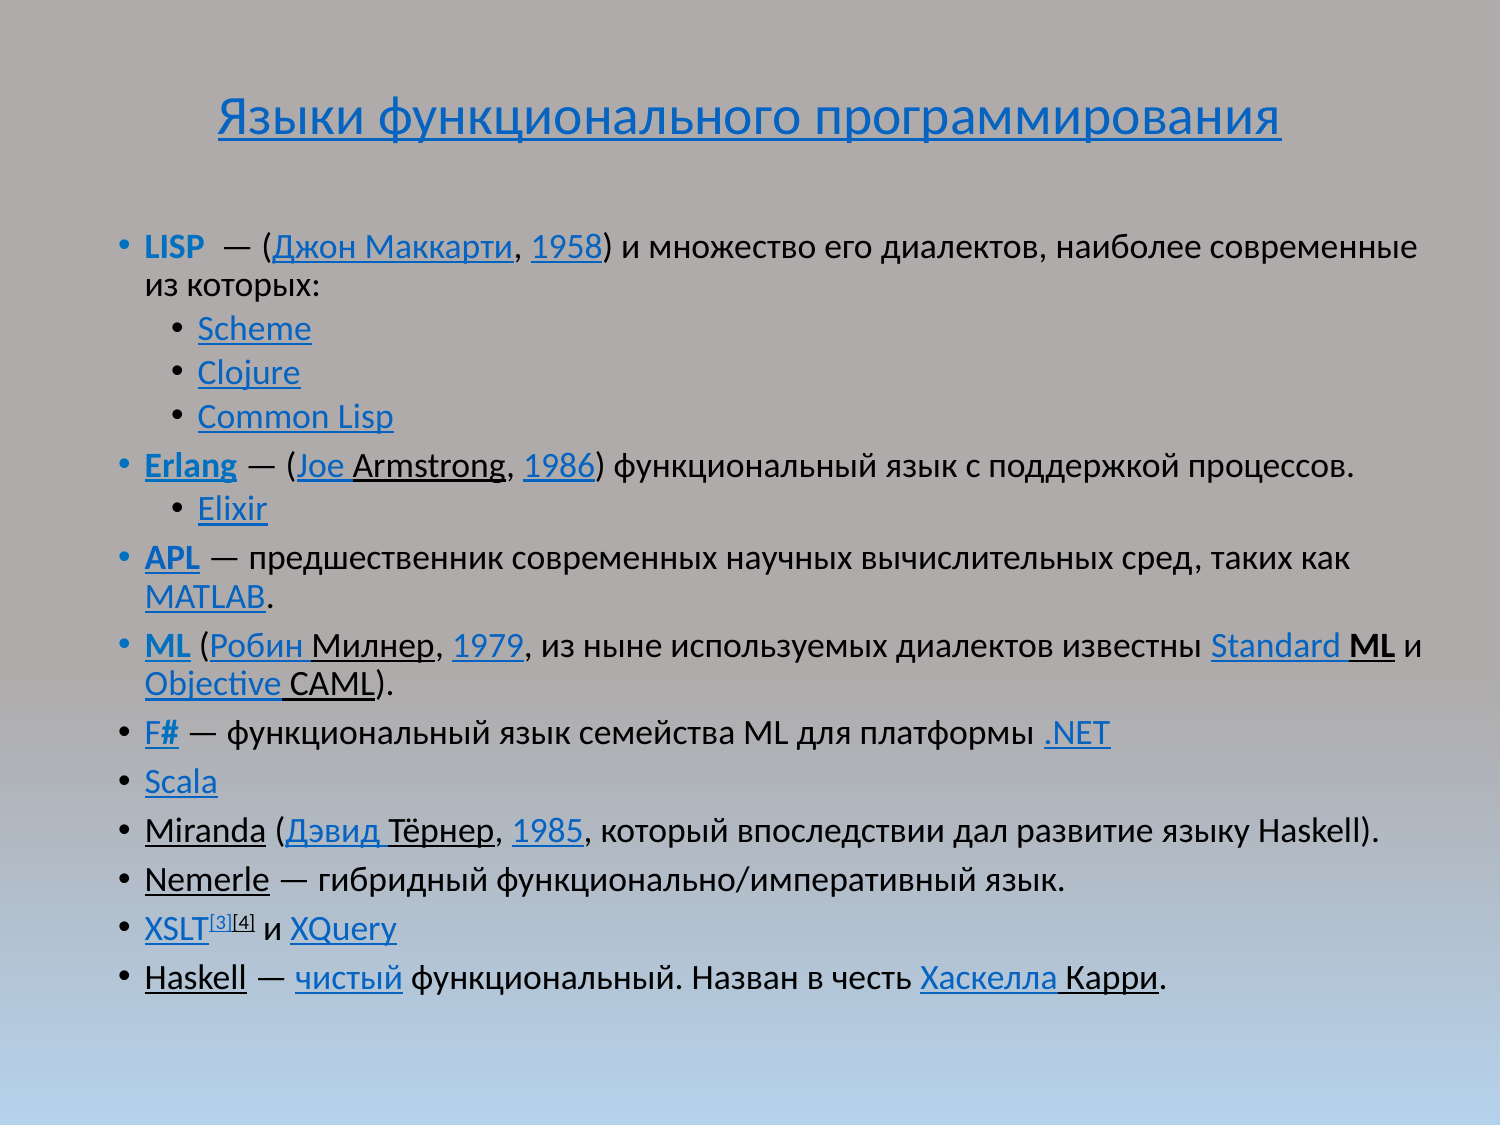

# Языки функционального программирования
LISP  — (Джон Маккарти, 1958) и множество его диалектов, наиболее современные из которых:
Scheme
Clojure
Common Lisp
Erlang — (Joe Armstrong, 1986) функциональный язык с поддержкой процессов.
Elixir
APL — предшественник современных научных вычислительных сред, таких как MATLAB.
ML (Робин Милнер, 1979, из ныне используемых диалектов известны Standard ML и Objective CAML).
F# — функциональный язык семейства ML для платформы .NET
Scala
Miranda (Дэвид Тёрнер, 1985, который впоследствии дал развитие языку Haskell).
Nemerle — гибридный функционально/императивный язык.
XSLT[3][4] и XQuery
Haskell — чистый функциональный. Назван в честь Хаскелла Карри.